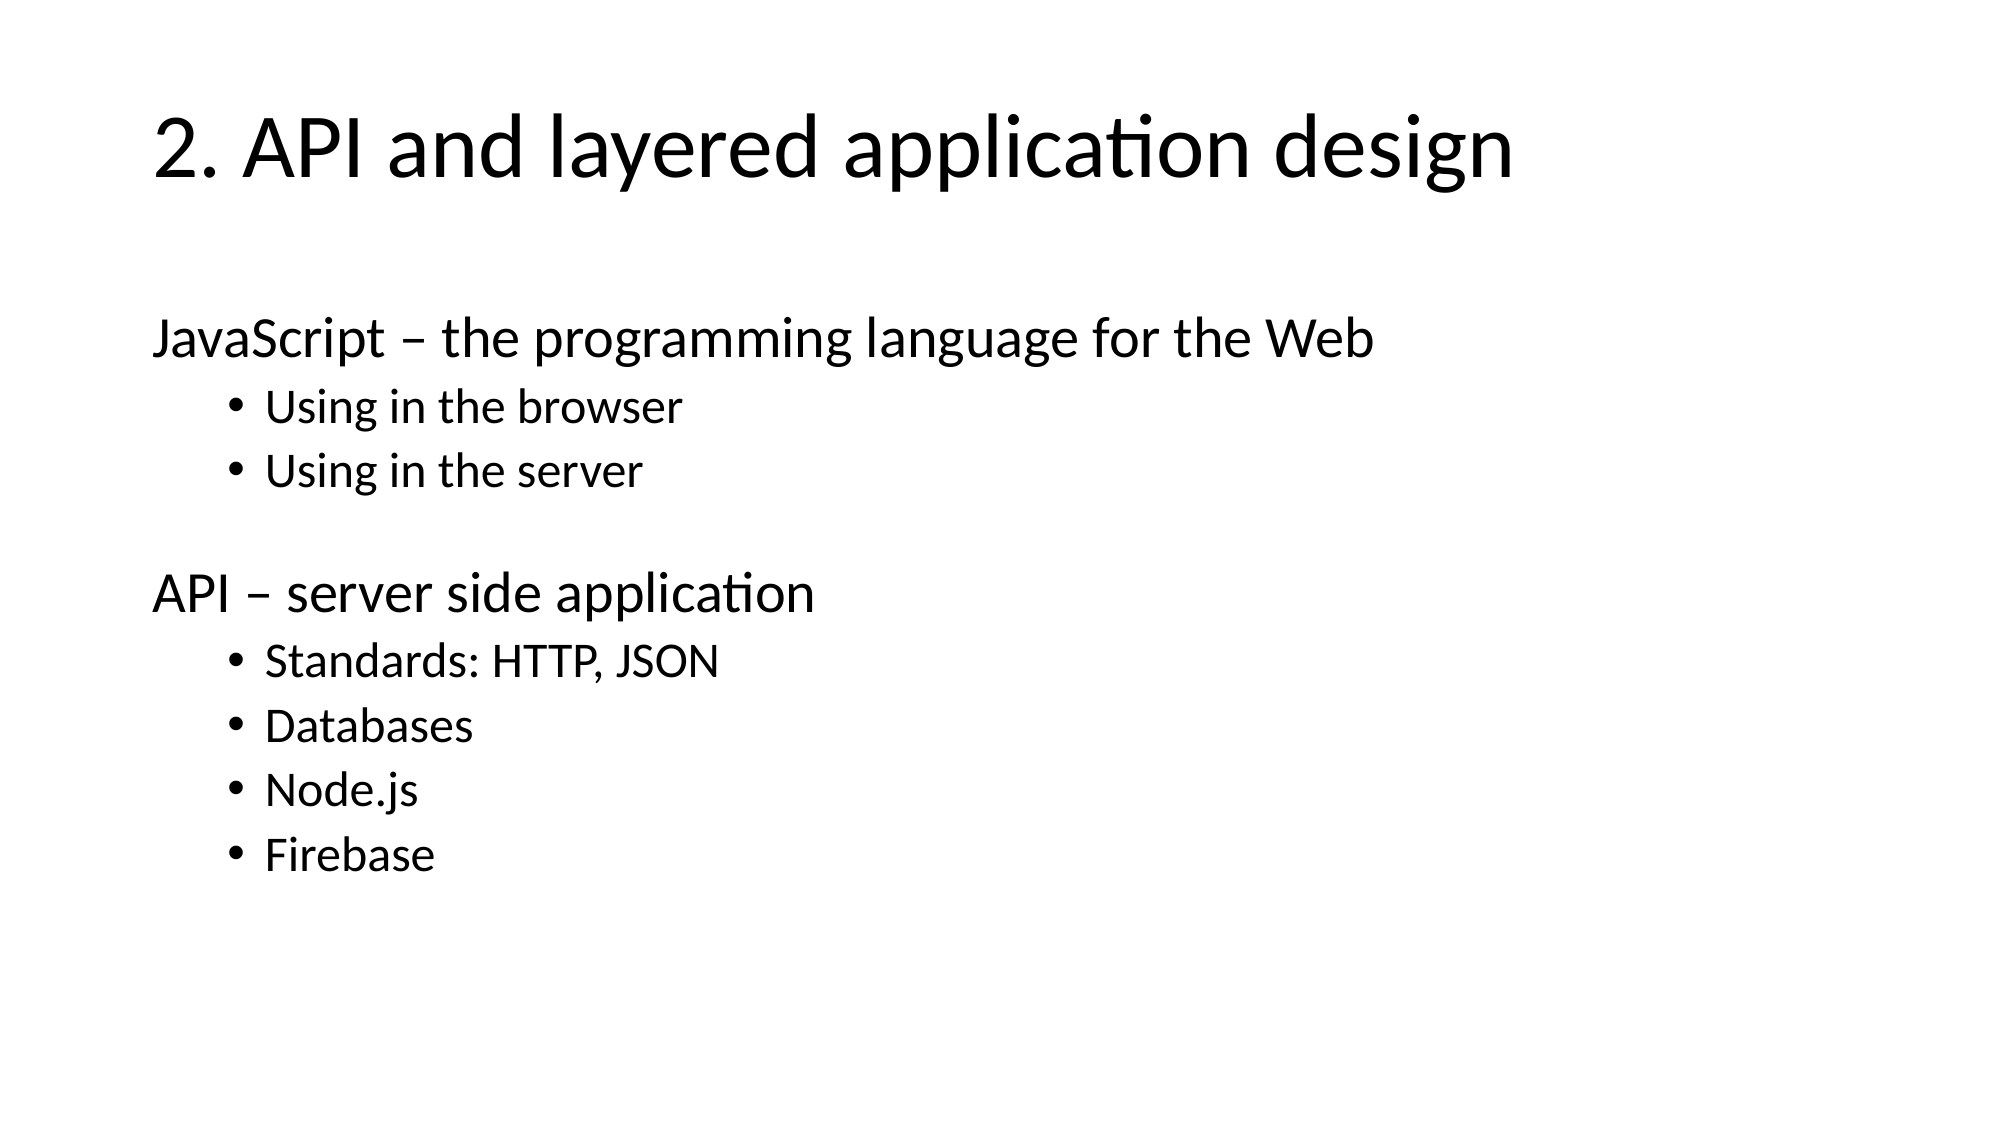

# 2. API and layered application design
JavaScript – the programming language for the Web
Using in the browser
Using in the server
API – server side application
Standards: HTTP, JSON
Databases
Node.js
Firebase